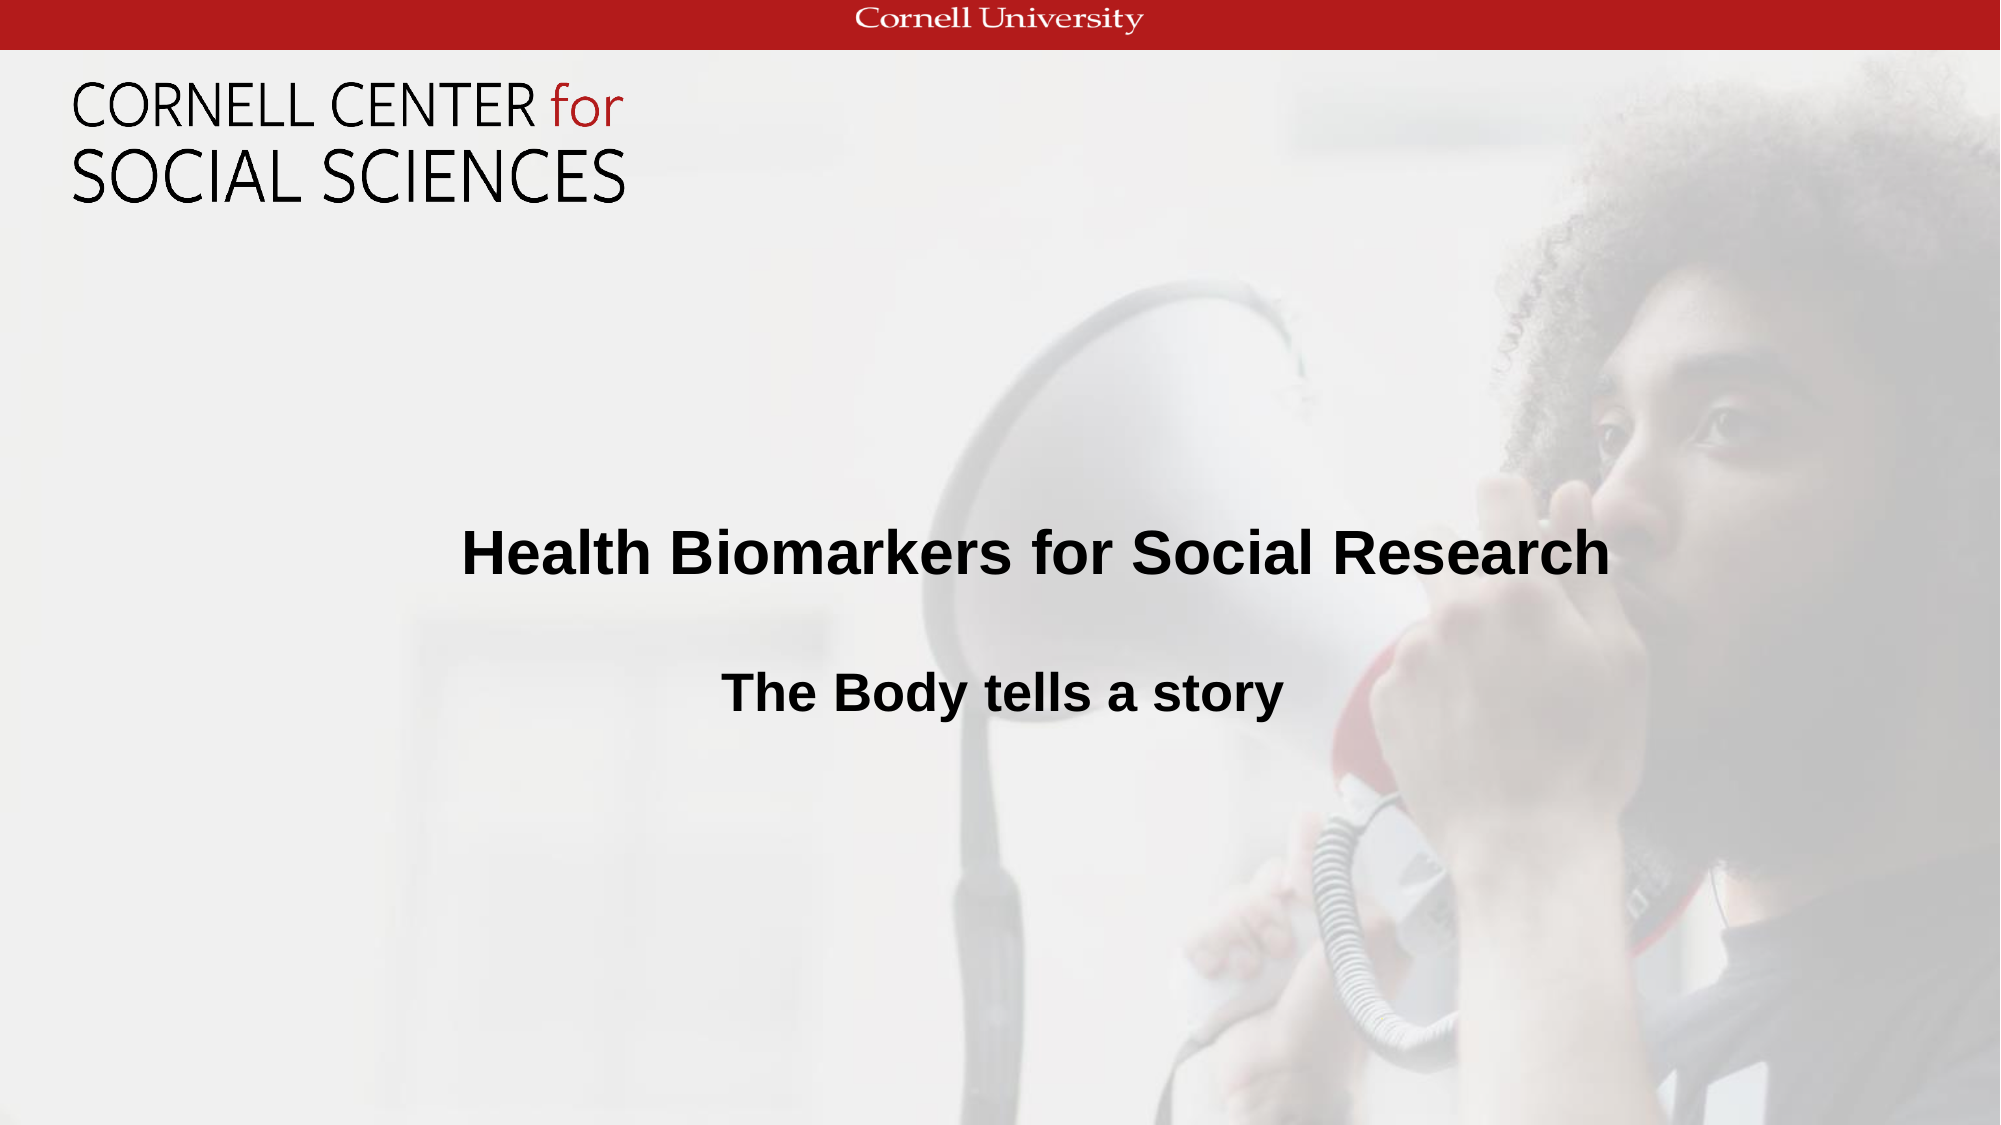

# Health Biomarkers for Social Research
The Body tells a story